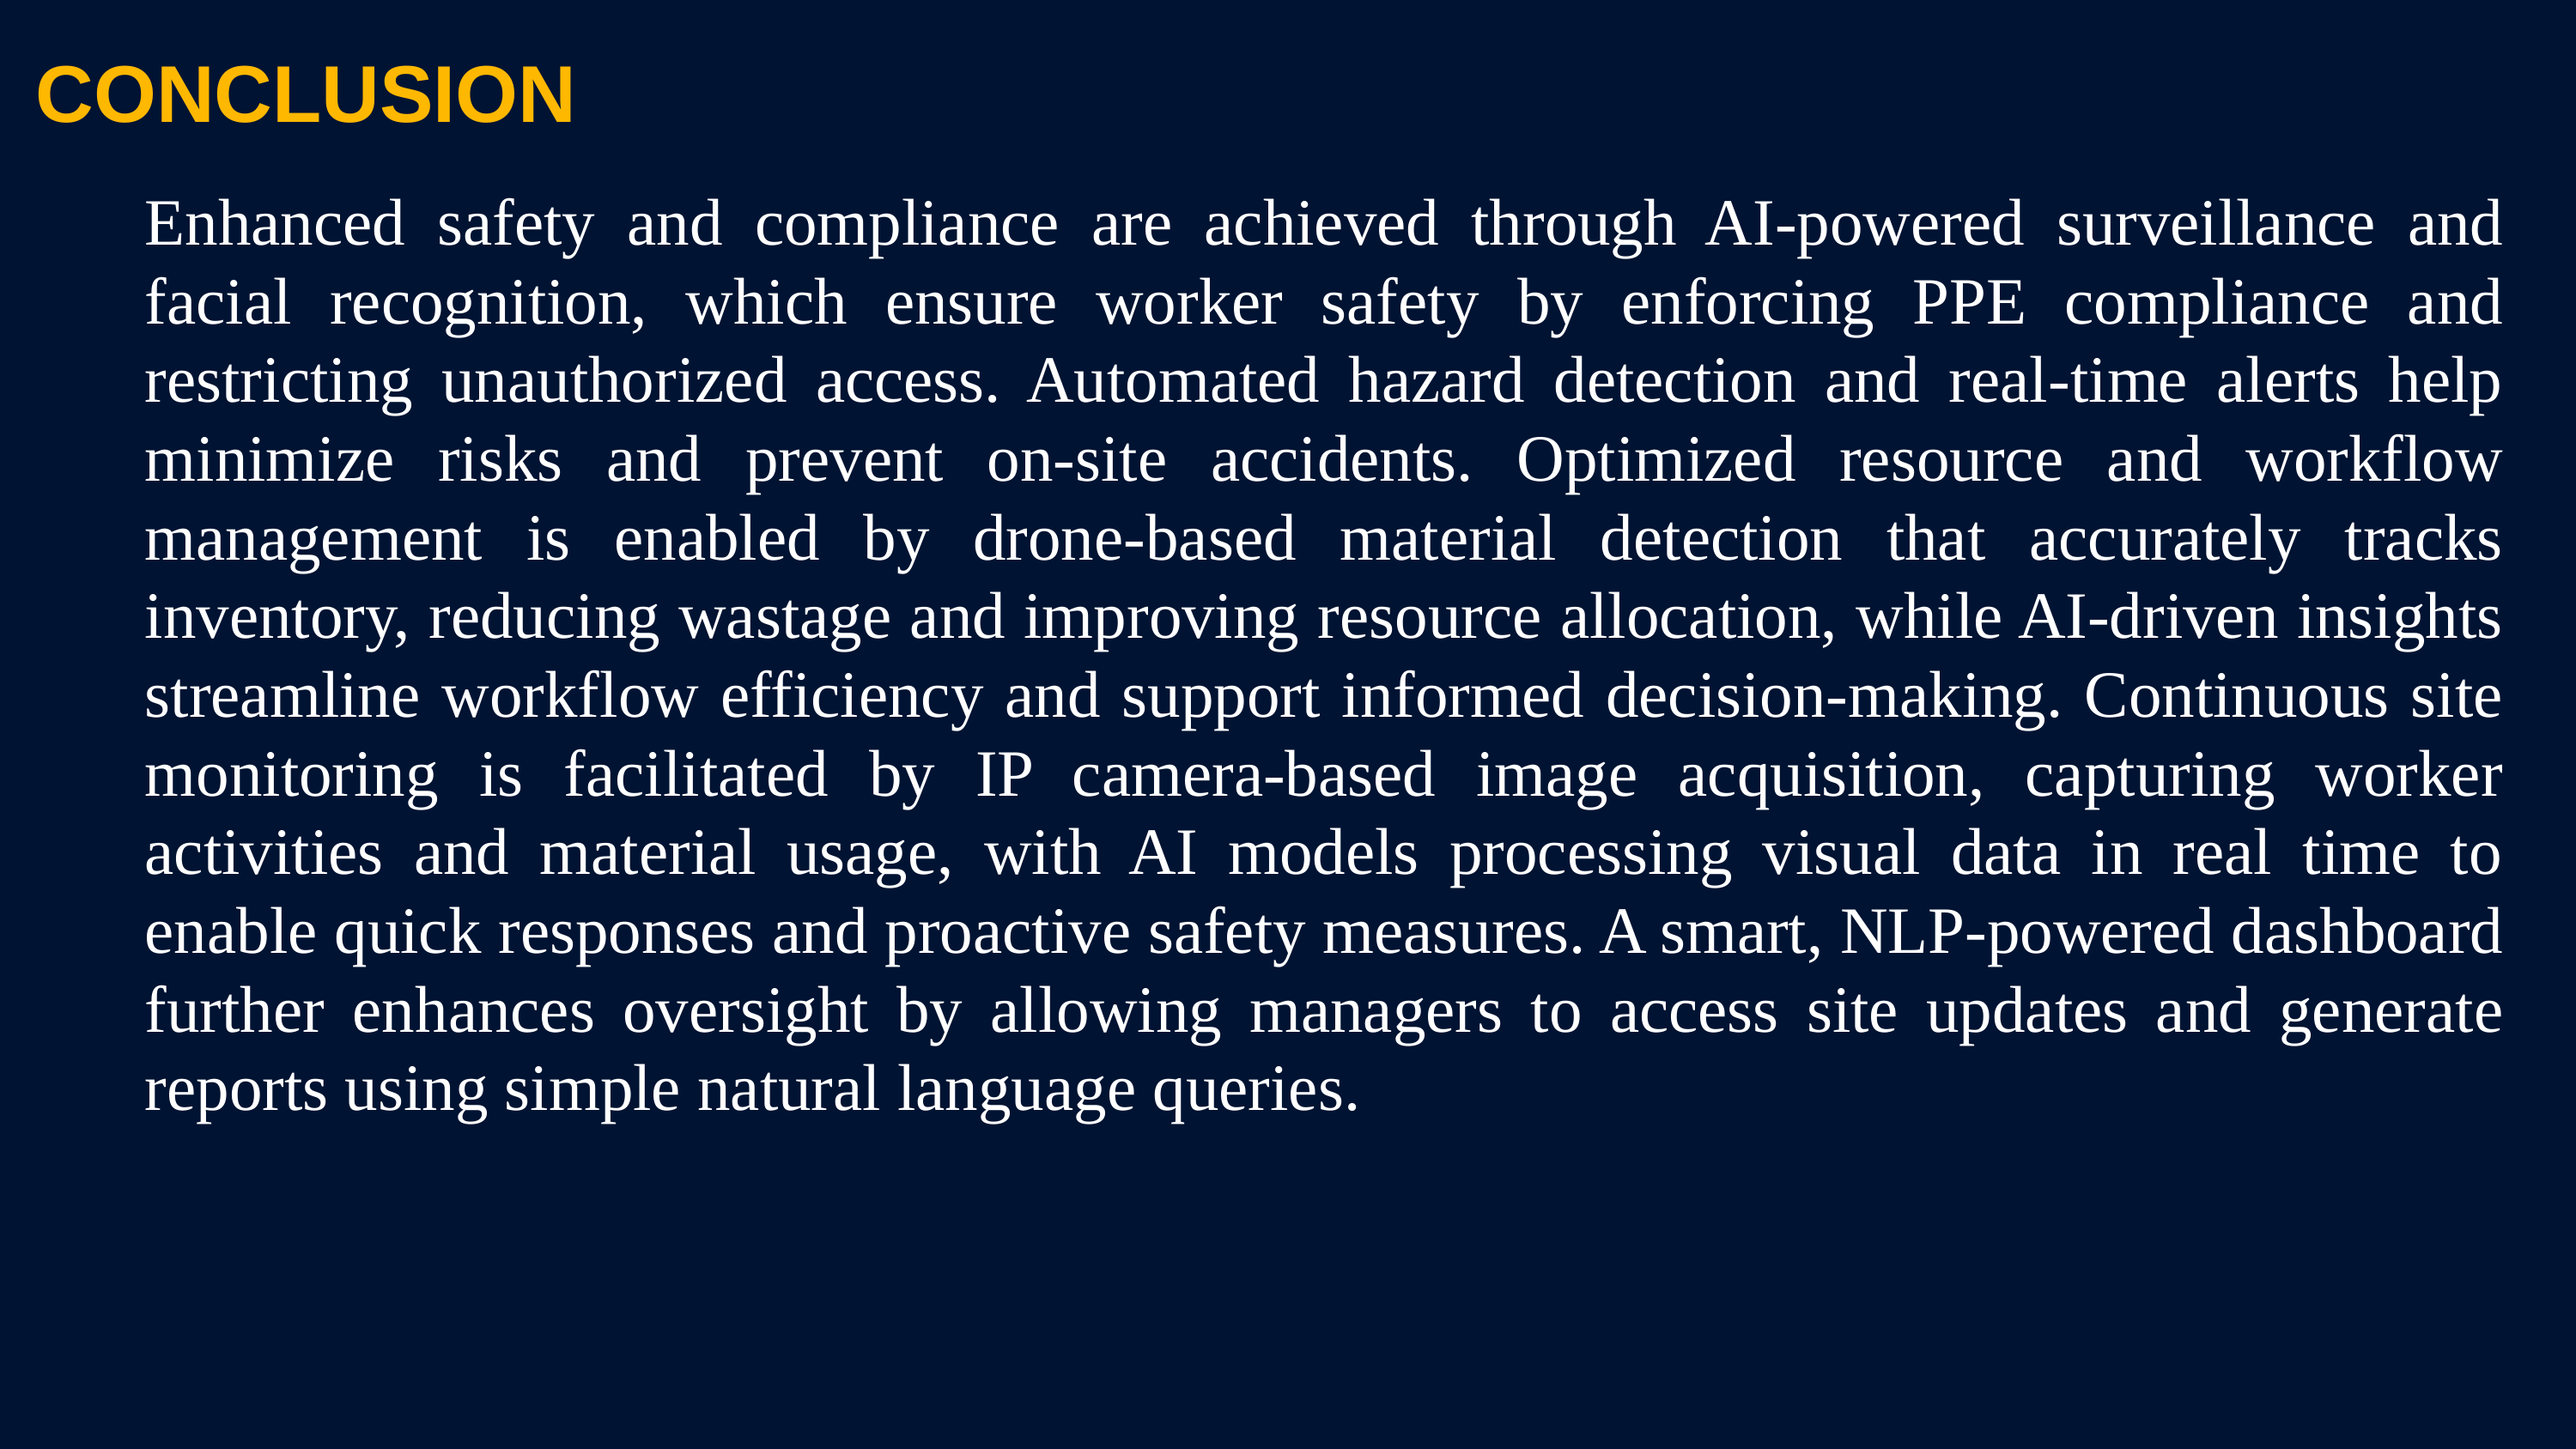

CONCLUSION
Enhanced safety and compliance are achieved through AI-powered surveillance and facial recognition, which ensure worker safety by enforcing PPE compliance and restricting unauthorized access. Automated hazard detection and real-time alerts help minimize risks and prevent on-site accidents. Optimized resource and workflow management is enabled by drone-based material detection that accurately tracks inventory, reducing wastage and improving resource allocation, while AI-driven insights streamline workflow efficiency and support informed decision-making. Continuous site monitoring is facilitated by IP camera-based image acquisition, capturing worker activities and material usage, with AI models processing visual data in real time to enable quick responses and proactive safety measures. A smart, NLP-powered dashboard further enhances oversight by allowing managers to access site updates and generate reports using simple natural language queries.